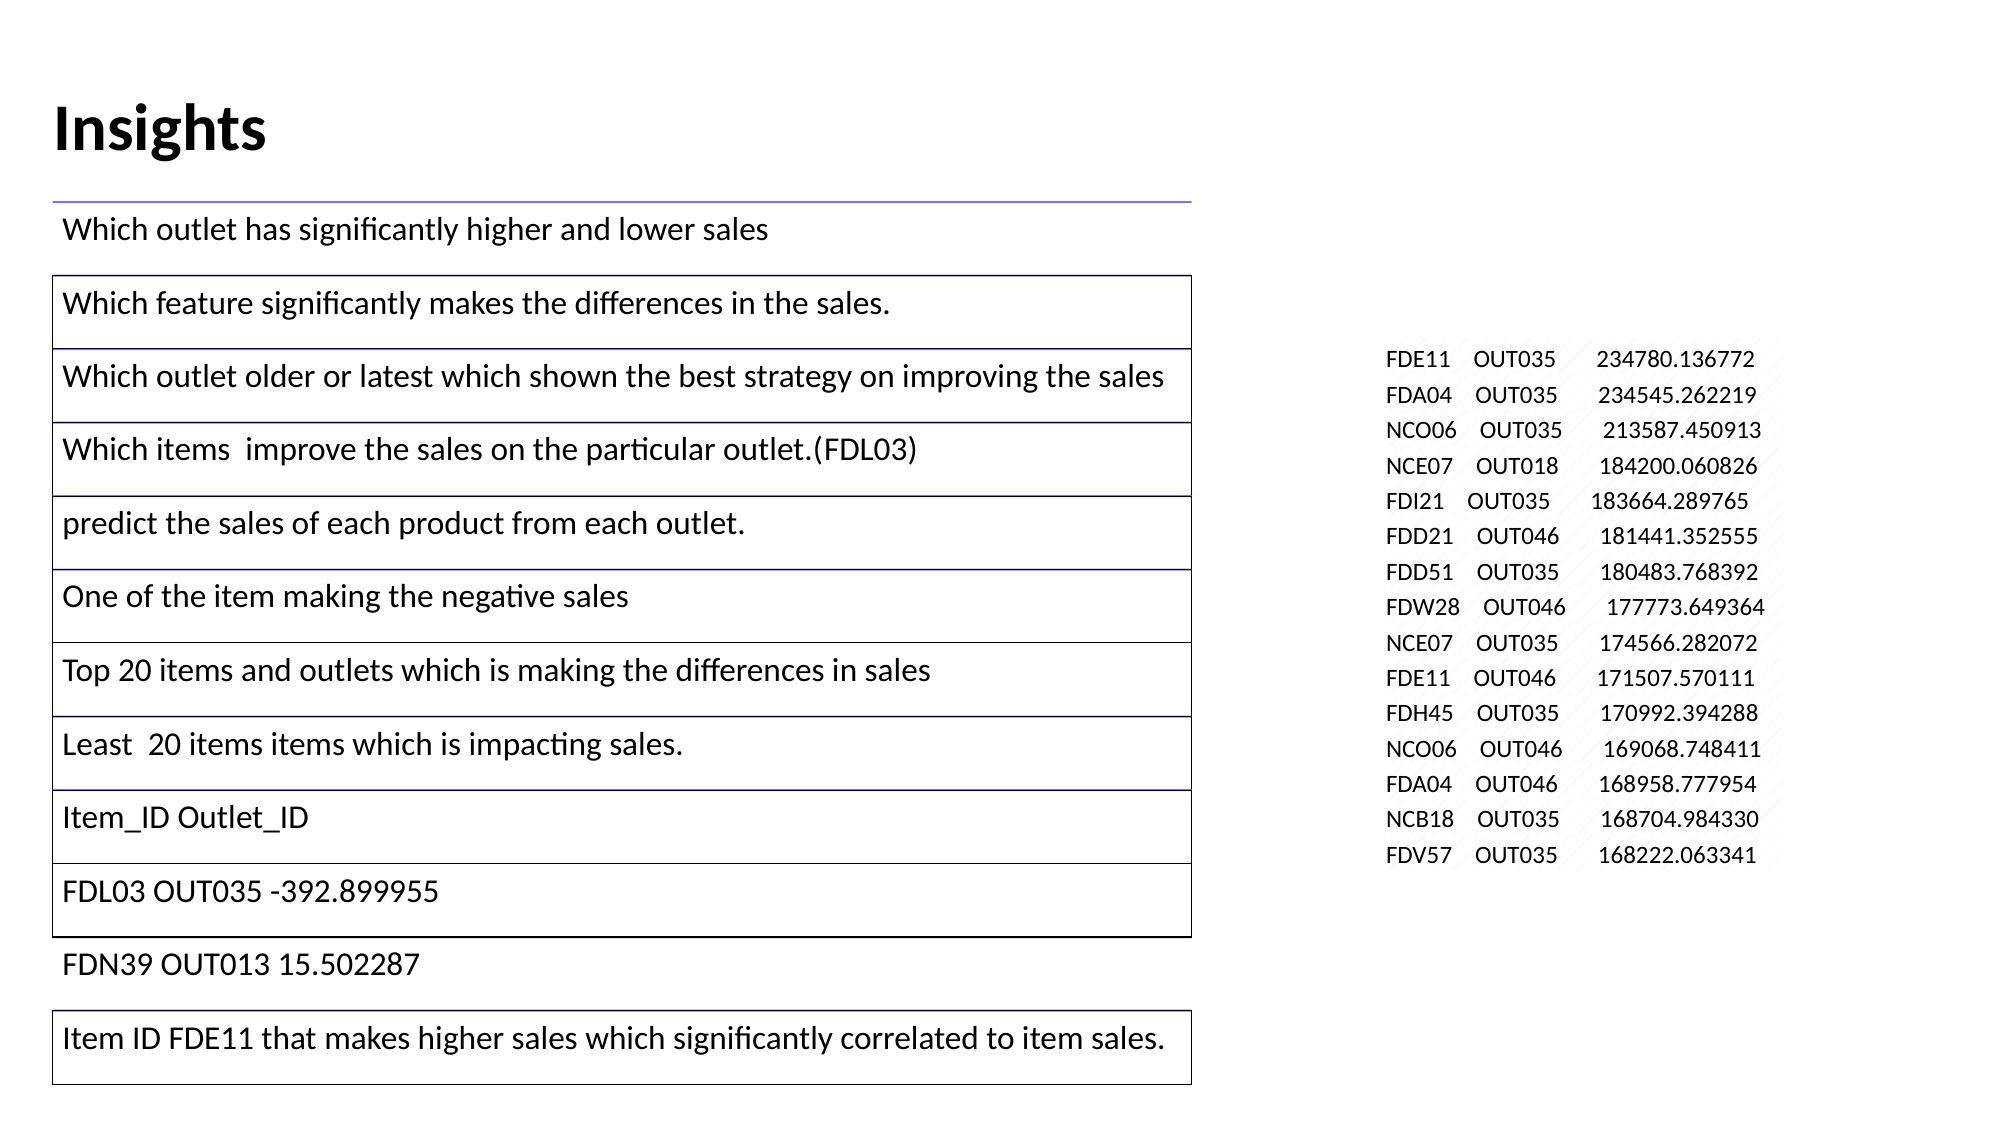

# Insights
Which outlet has significantly higher and lower sales
Which feature significantly makes the differences in the sales.
Which outlet older or latest which shown the best strategy on improving the sales
Which items  improve the sales on the particular outlet.(FDL03)
predict the sales of each product from each outlet.
One of the item making the negative sales
Top 20 items and outlets which is making the differences in sales
Least  20 items items which is impacting sales.
Item_ID Outlet_ID
FDL03 OUT035 -392.899955
FDN39 OUT013 15.502287
Item ID FDE11 that makes higher sales which significantly correlated to item sales.
| FDE11 OUT035 234780.136772 |
| --- |
| FDA04 OUT035 234545.262219 |
| NCO06 OUT035 213587.450913 |
| NCE07 OUT018 184200.060826 |
| FDI21 OUT035 183664.289765 |
| FDD21 OUT046 181441.352555 |
| FDD51 OUT035 180483.768392 |
| FDW28 OUT046 177773.649364 |
| NCE07 OUT035 174566.282072 |
| FDE11 OUT046 171507.570111 |
| FDH45 OUT035 170992.394288 |
| NCO06 OUT046 169068.748411 |
| FDA04 OUT046 168958.777954 |
| NCB18 OUT035 168704.984330 |
| FDV57 OUT035 168222.063341 |